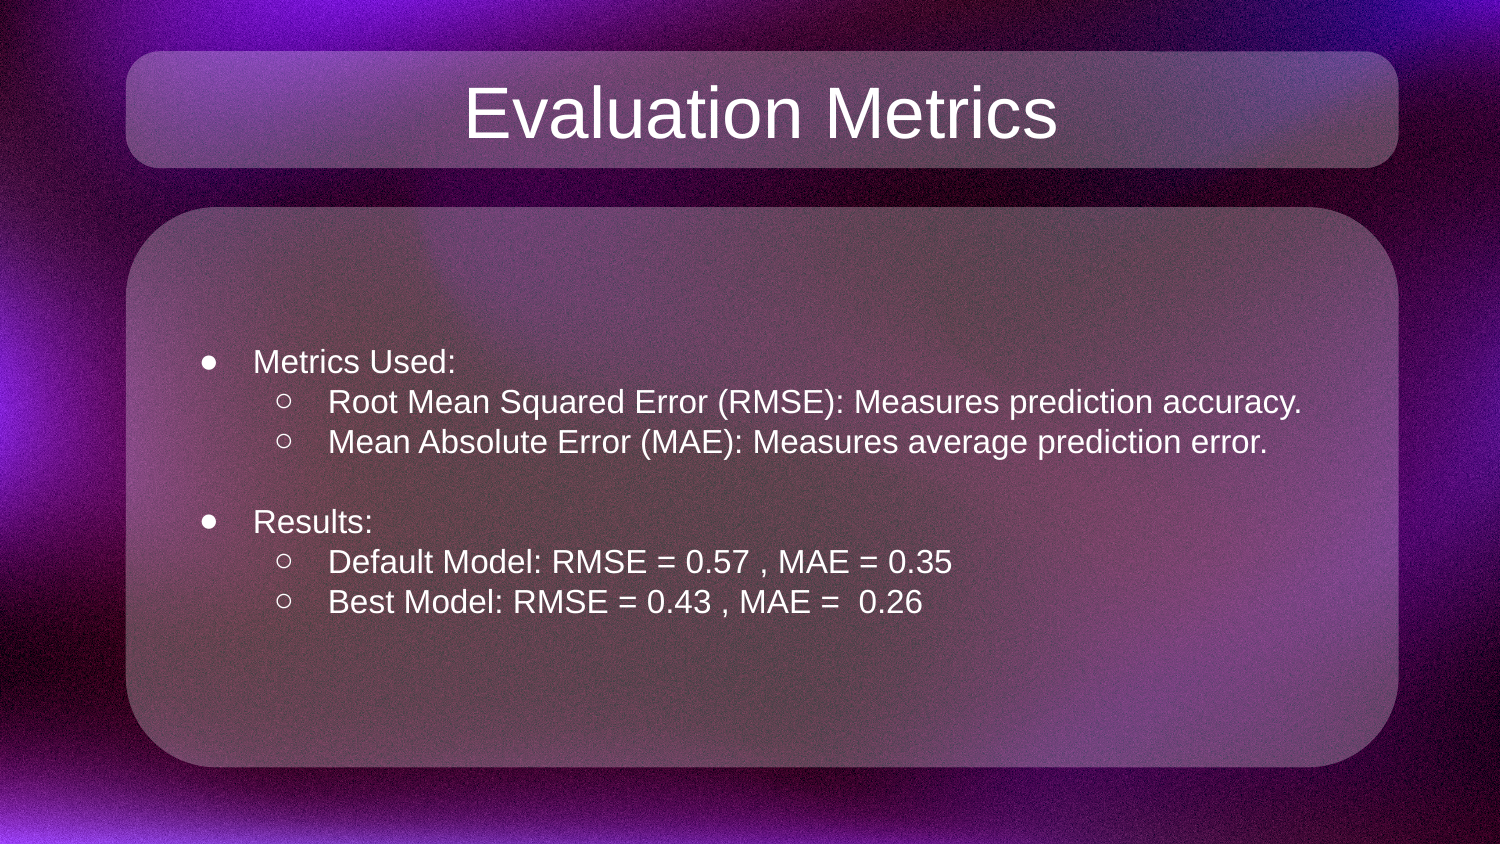

Evaluation Metrics

Metrics Used:
Root Mean Squared Error (RMSE): Measures prediction accuracy.
Mean Absolute Error (MAE): Measures average prediction error.

Results:
Default Model: RMSE = 0.57 , MAE = 0.35
Best Model: RMSE = 0.43 , MAE =  0.26